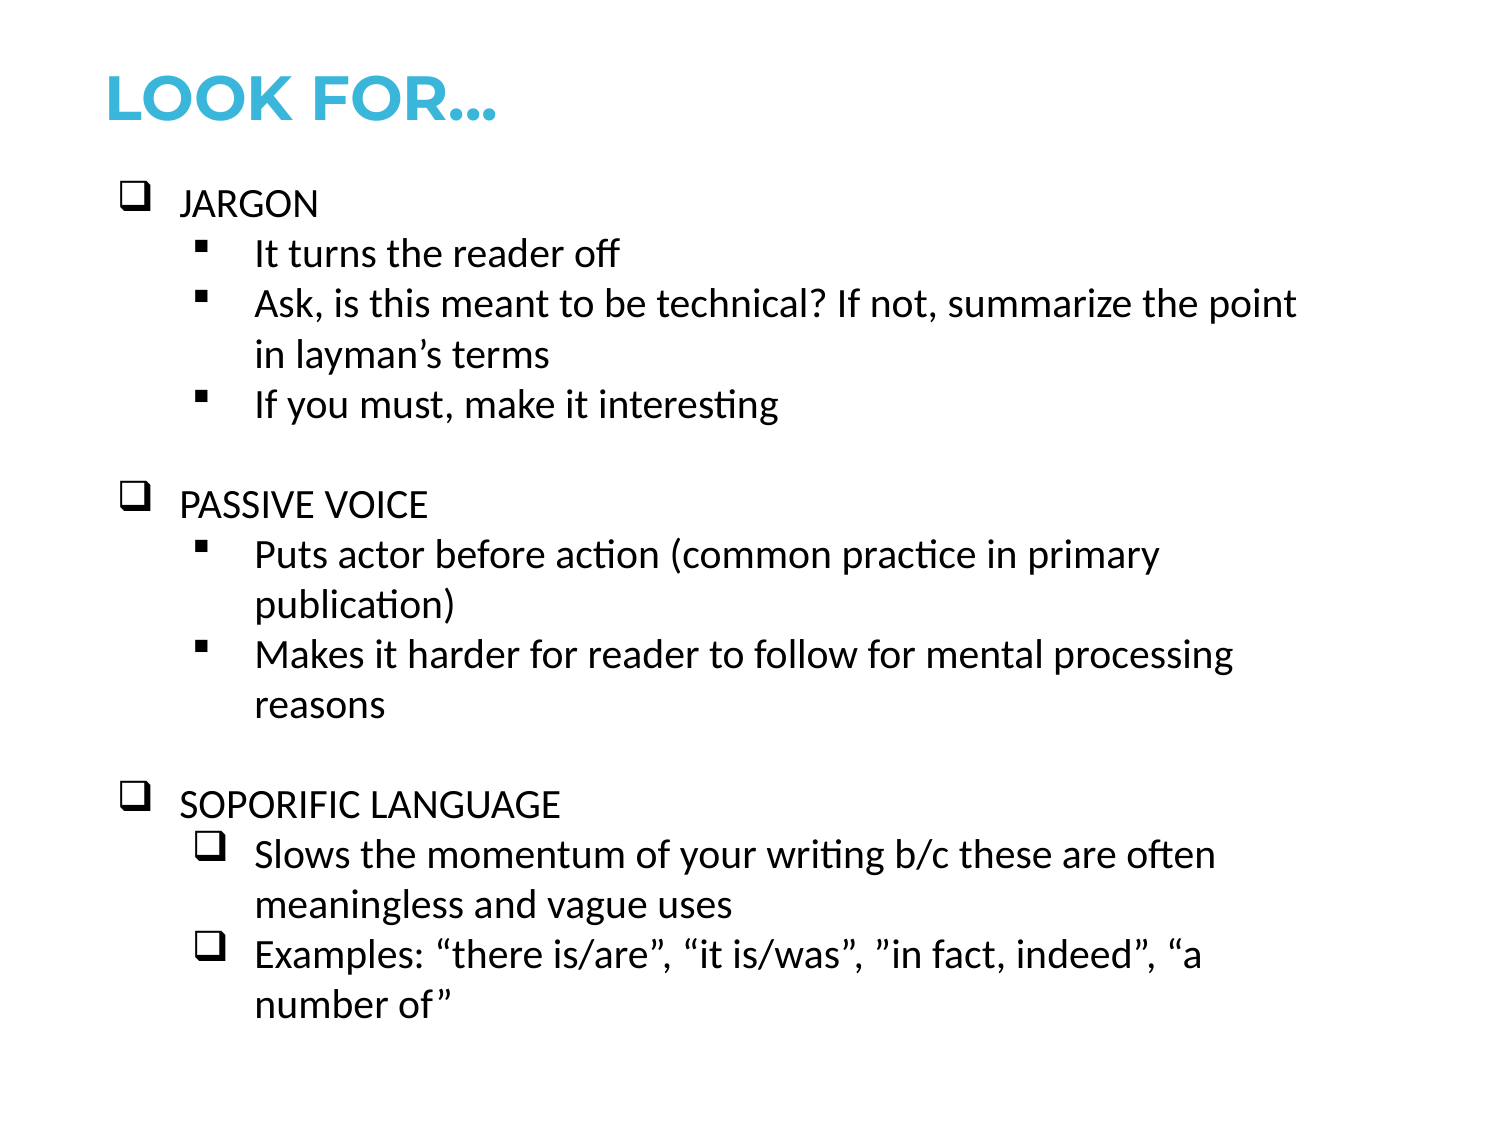

LOOK FOR...
JARGON
It turns the reader off
Ask, is this meant to be technical? If not, summarize the point in layman’s terms
If you must, make it interesting

PASSIVE VOICE
Puts actor before action (common practice in primary publication)
Makes it harder for reader to follow for mental processing reasons

SOPORIFIC LANGUAGE
Slows the momentum of your writing b/c these are often meaningless and vague uses
Examples: “there is/are”, “it is/was”, ”in fact, indeed”, “a number of”